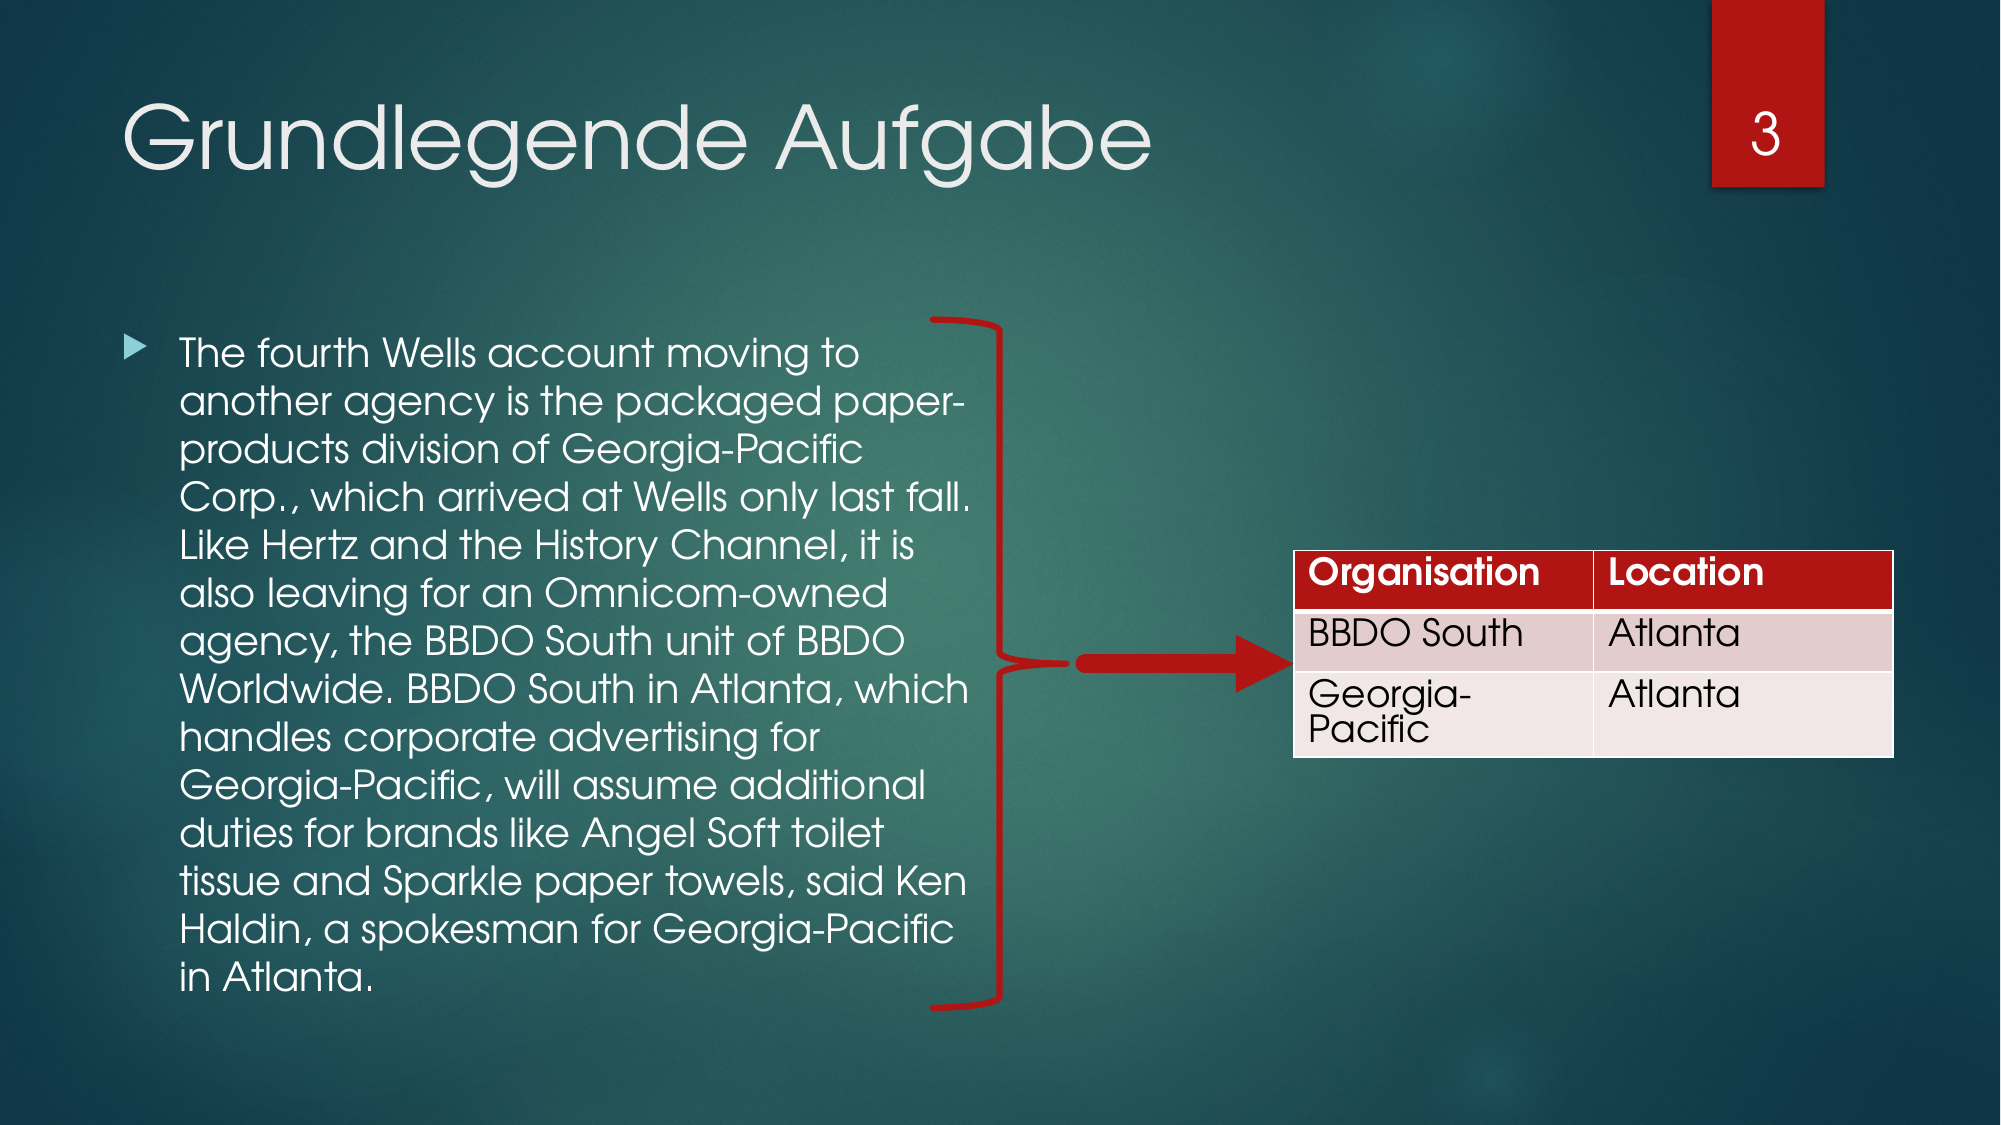

3
# Grundlegende Aufgabe
The fourth Wells account moving to another agency is the packaged paper- products division of Georgia-Pacific Corp., which arrived at Wells only last fall. Like Hertz and the History Channel, it is also leaving for an Omnicom-owned agency, the BBDO South unit of BBDO Worldwide. BBDO South in Atlanta, which handles corporate advertising for Georgia-Pacific, will assume additional duties for brands like Angel Soft toilet tissue and Sparkle paper towels, said Ken Haldin, a spokesman for Georgia-Pacific in Atlanta.

| Organisation | Location |
| --- | --- |
| BBDO South | Atlanta |
| Georgia-Pacific | Atlanta |